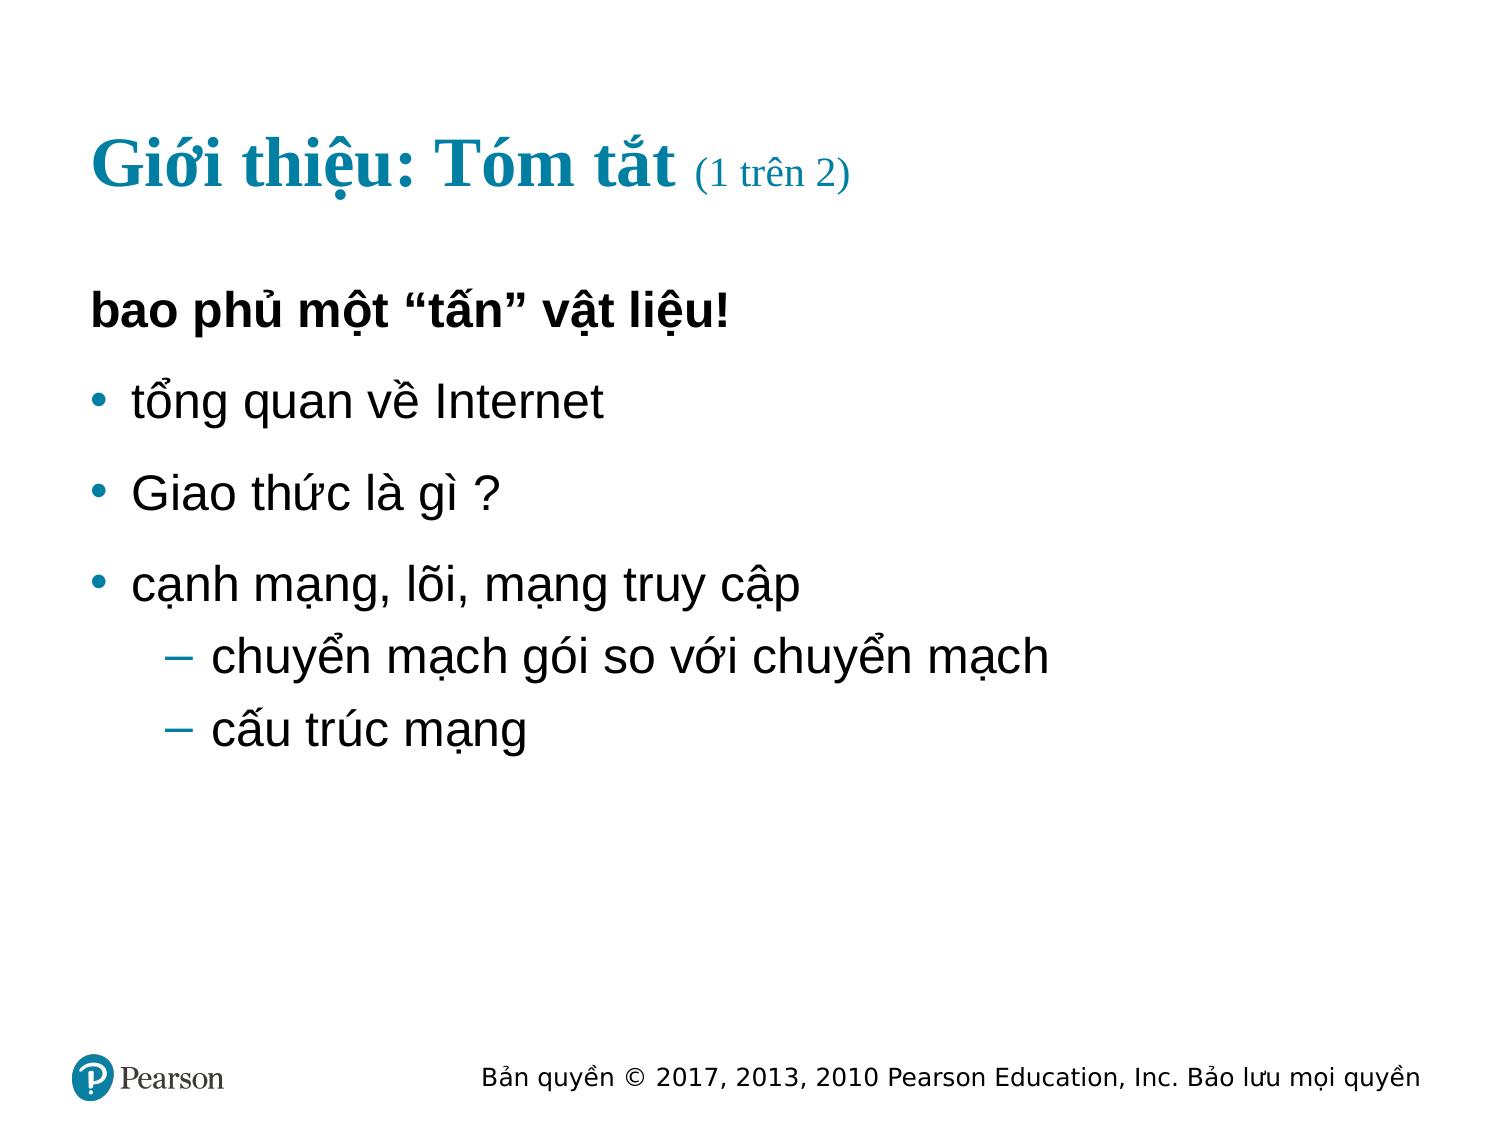

# Giới thiệu: Tóm tắt (1 trên 2)
bao phủ một “tấn” vật liệu!
tổng quan về Internet
Giao thức là gì ?
cạnh mạng, lõi, mạng truy cập
chuyển mạch gói so với chuyển mạch
cấu trúc mạng